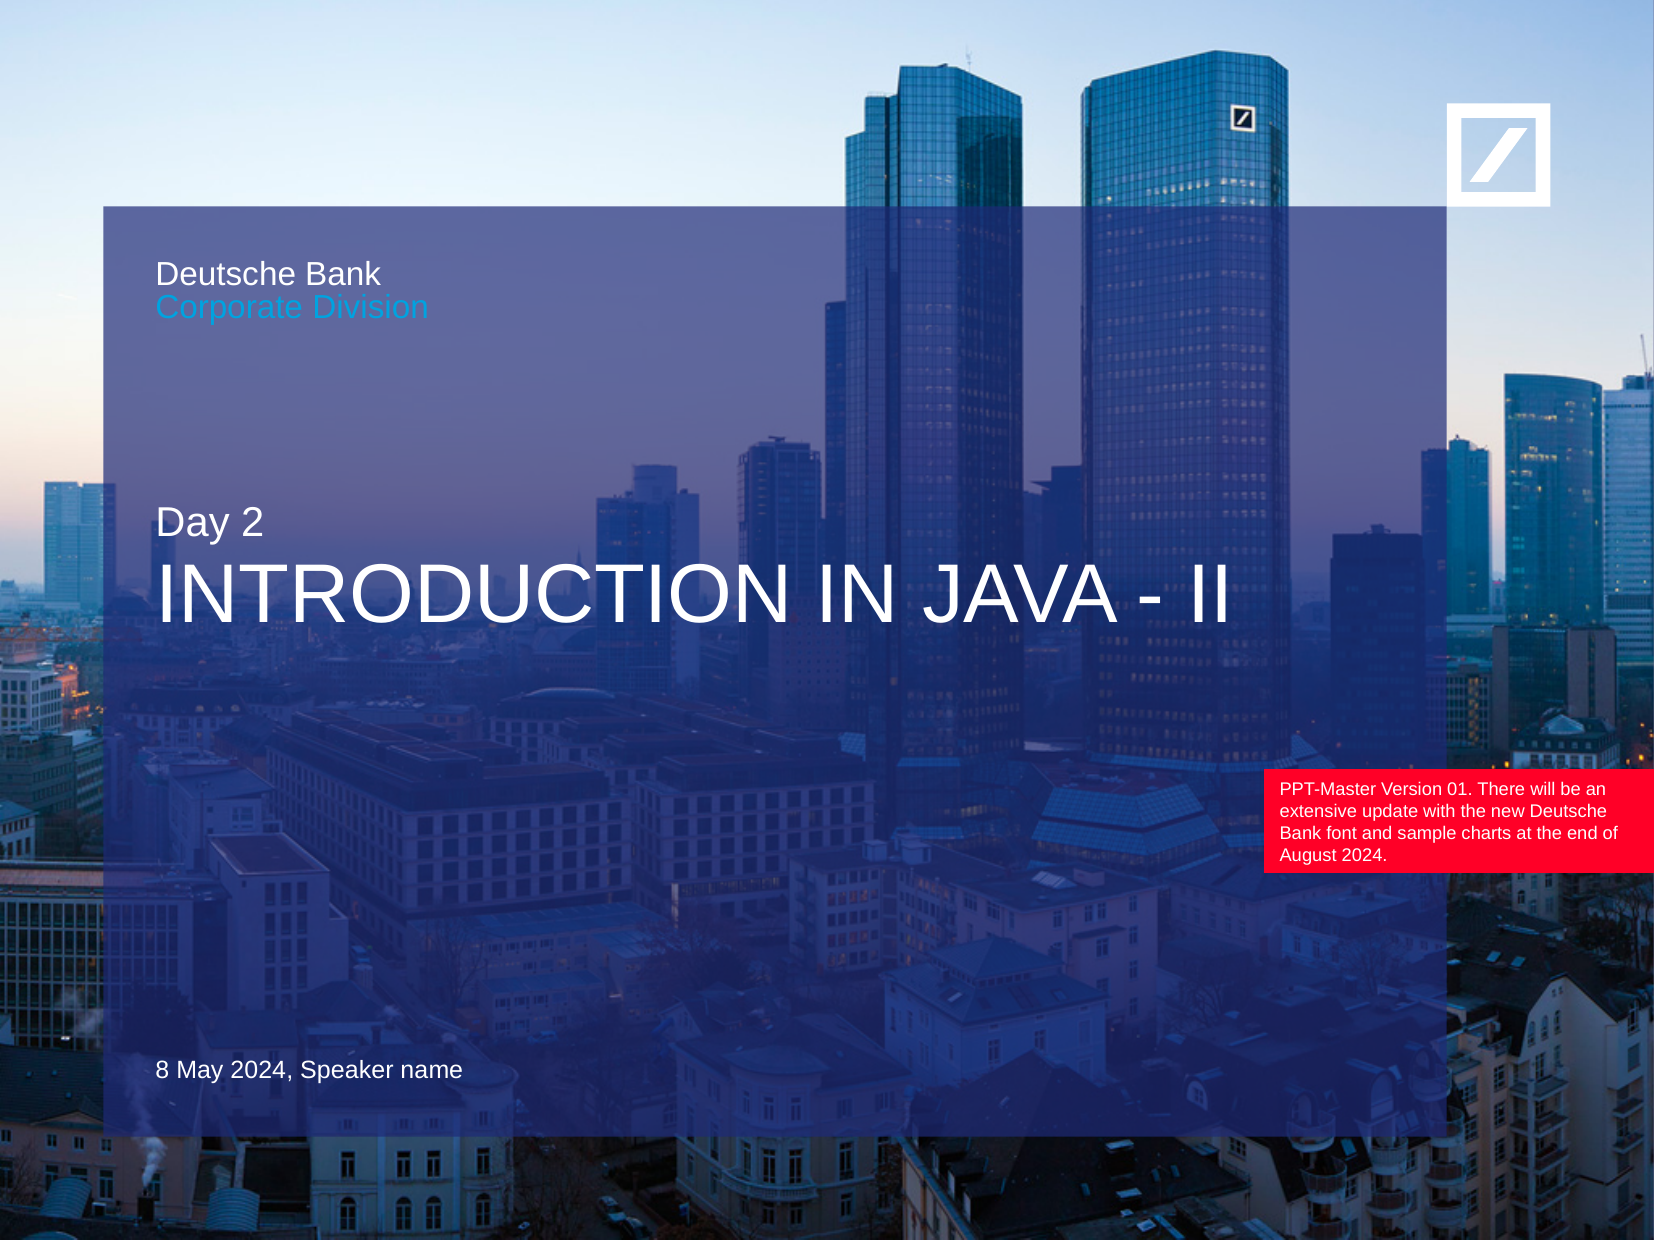

INTRODUCTION IN JAVA - II
Day 2
PPT-Master Version 01. There will be an extensive update with the new Deutsche Bank font and sample charts at the end of August 2024.
8 May 2024, Speaker name